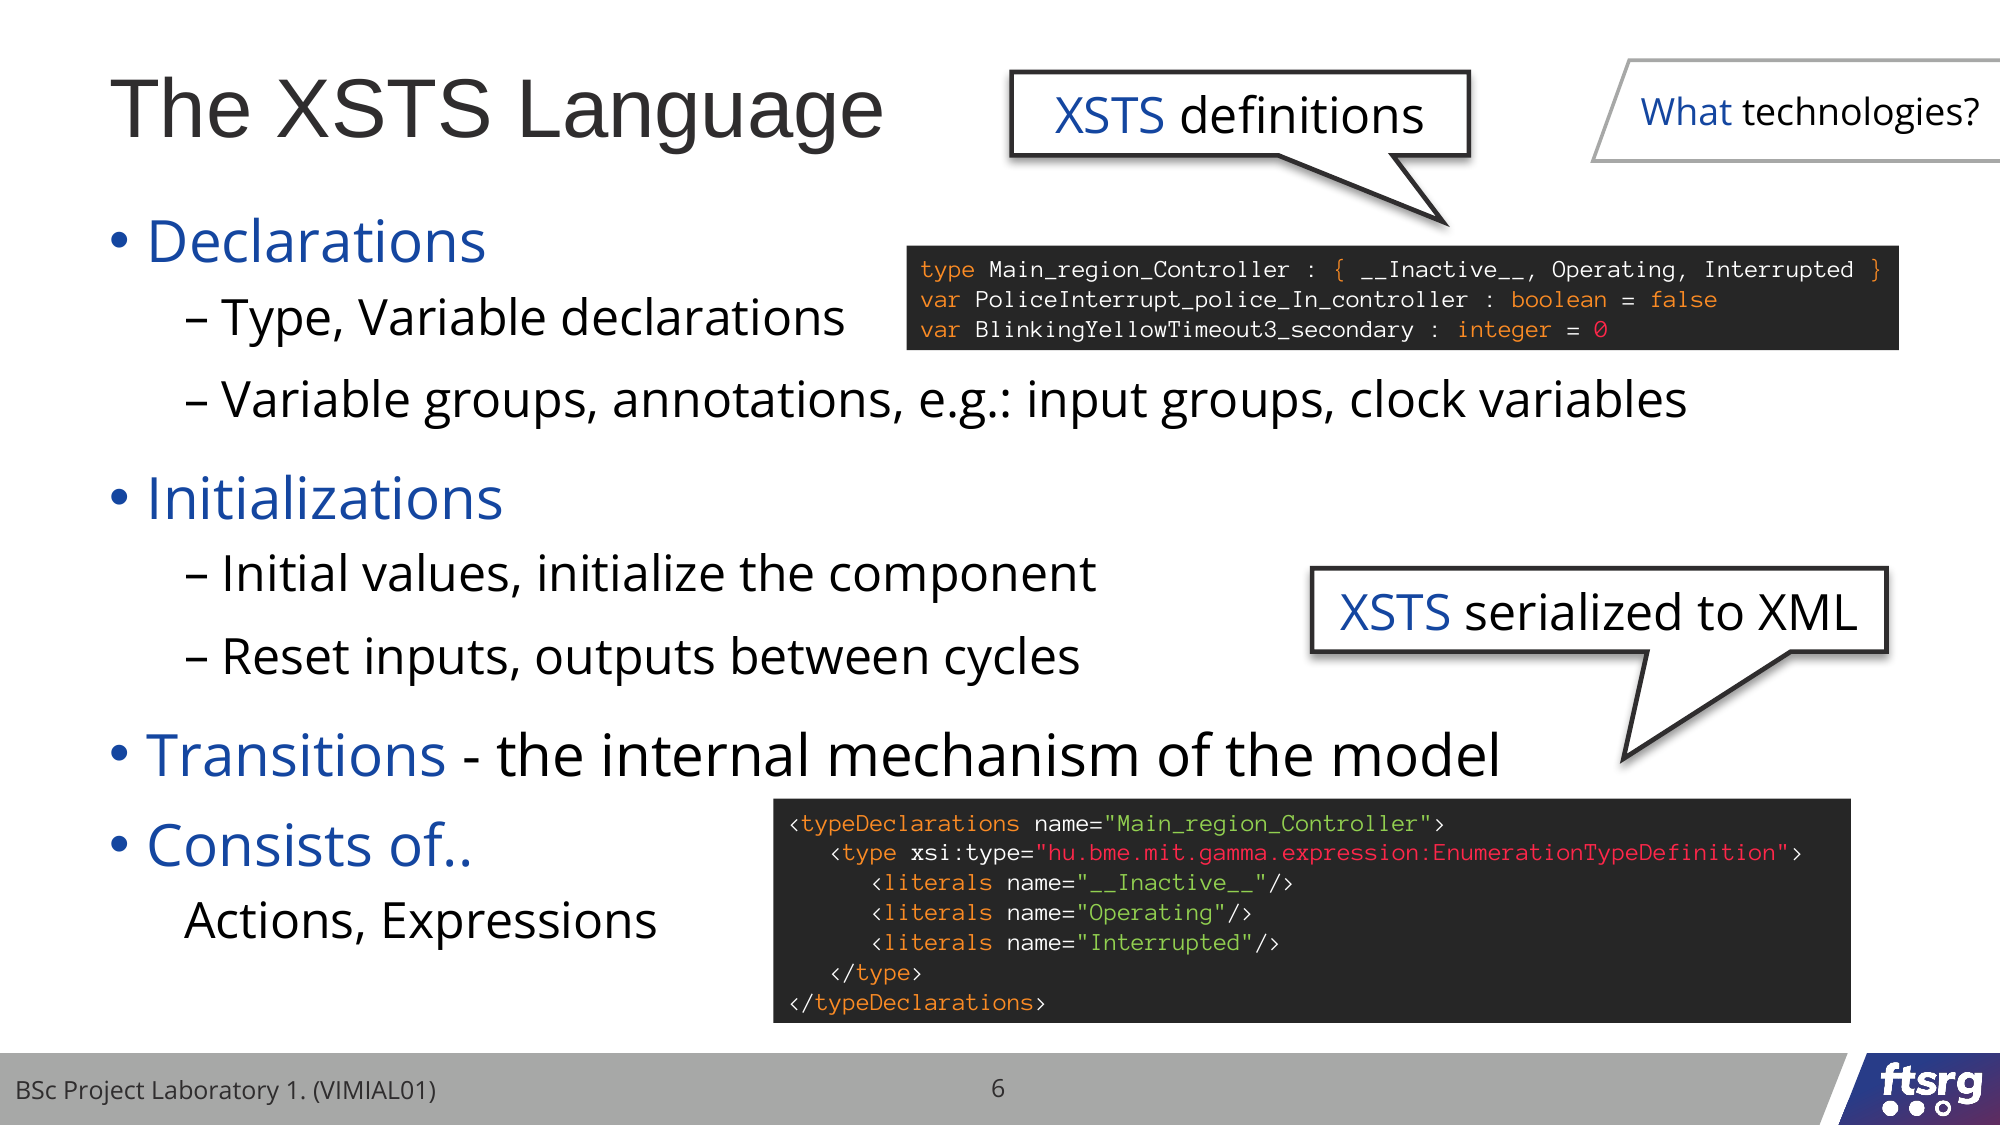

# The XSTS Language

XSTS definitions
What technologies?
Declarations
Type, Variable declarations
Variable groups, annotations, e.g.: input groups, clock variables
Initializations
Initial values, initialize the component
Reset inputs, outputs between cycles
Transitions - the internal mechanism of the model
Consists of..
Actions, Expressions
type Main_region_Controller : { __Inactive__, Operating, Interrupted }
var PoliceInterrupt_police_In_controller : boolean = false
var BlinkingYellowTimeout3_secondary : integer = 0
XSTS serialized to XML
<typeDeclarations name="Main_region_Controller">
   <type xsi:type="hu.bme.mit.gamma.expression:EnumerationTypeDefinition">
      <literals name="__Inactive__"/>
      <literals name="Operating"/>
      <literals name="Interrupted"/>
   </type>
</typeDeclarations>
BSc Project Laboratory 1. (VIMIAL01)
6